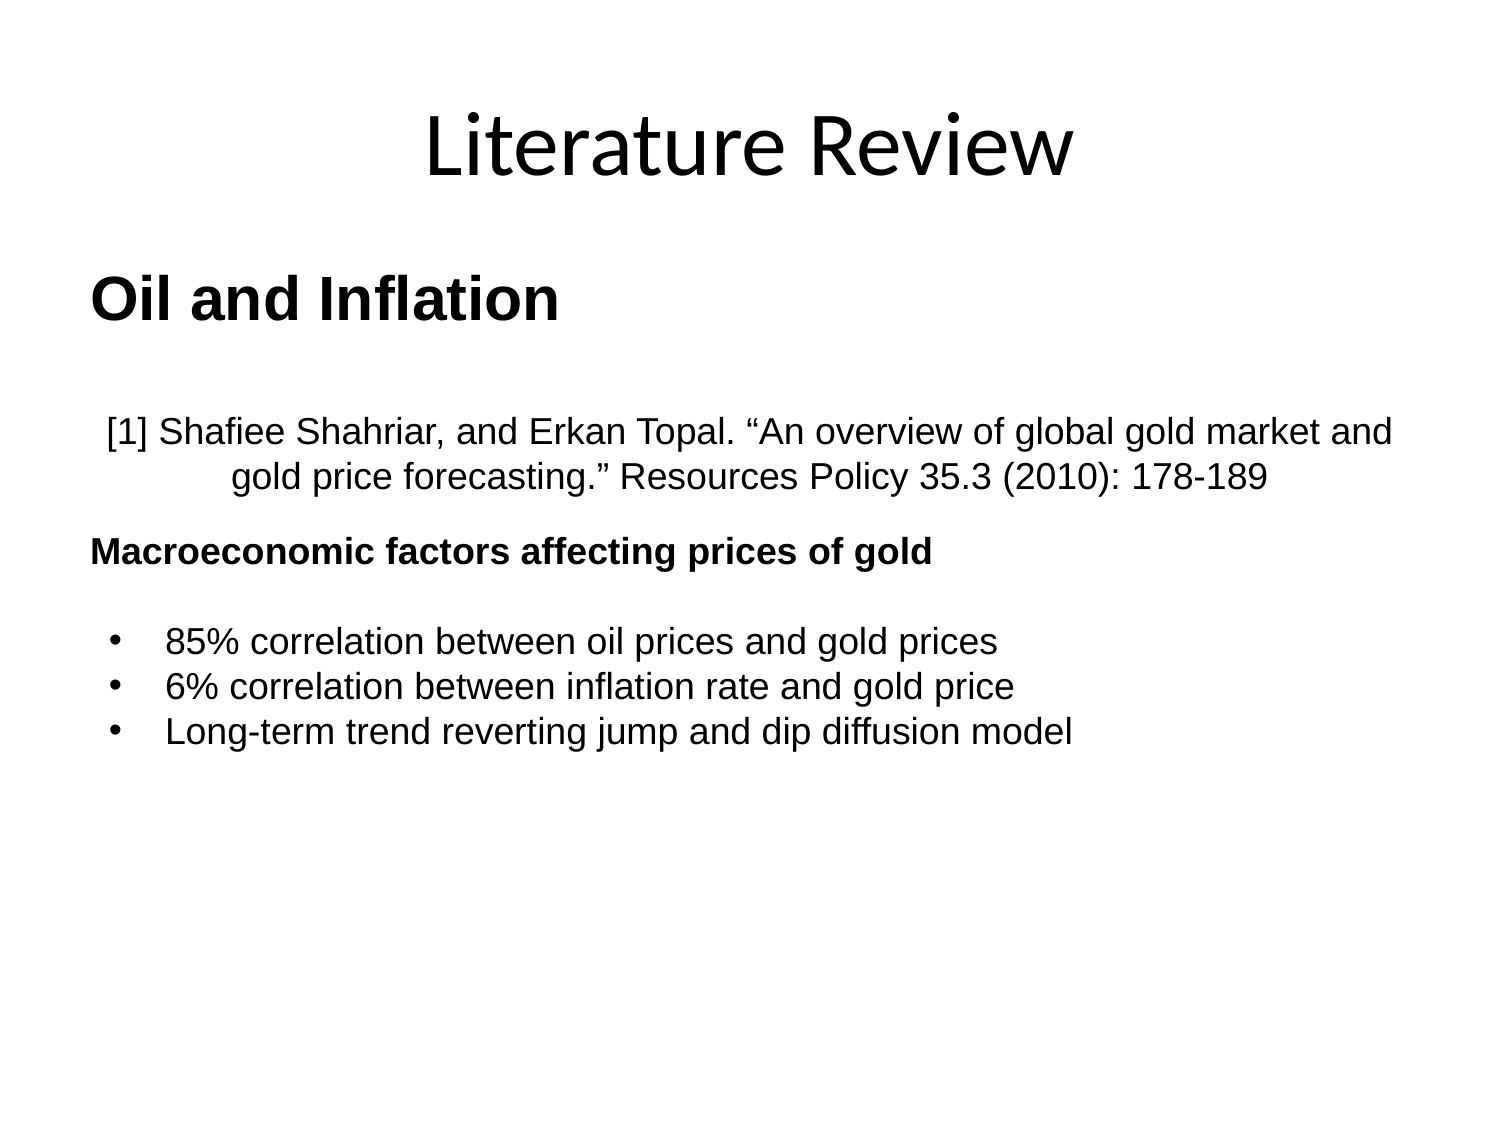

# Literature Review
Oil and Inflation

[1] Shafiee Shahriar, and Erkan Topal. “An overview of global gold market and gold price forecasting.” Resources Policy 35.3 (2010): 178-189

Macroeconomic factors affecting prices of gold

85% correlation between oil prices and gold prices
6% correlation between inflation rate and gold price
Long-term trend reverting jump and dip diffusion model